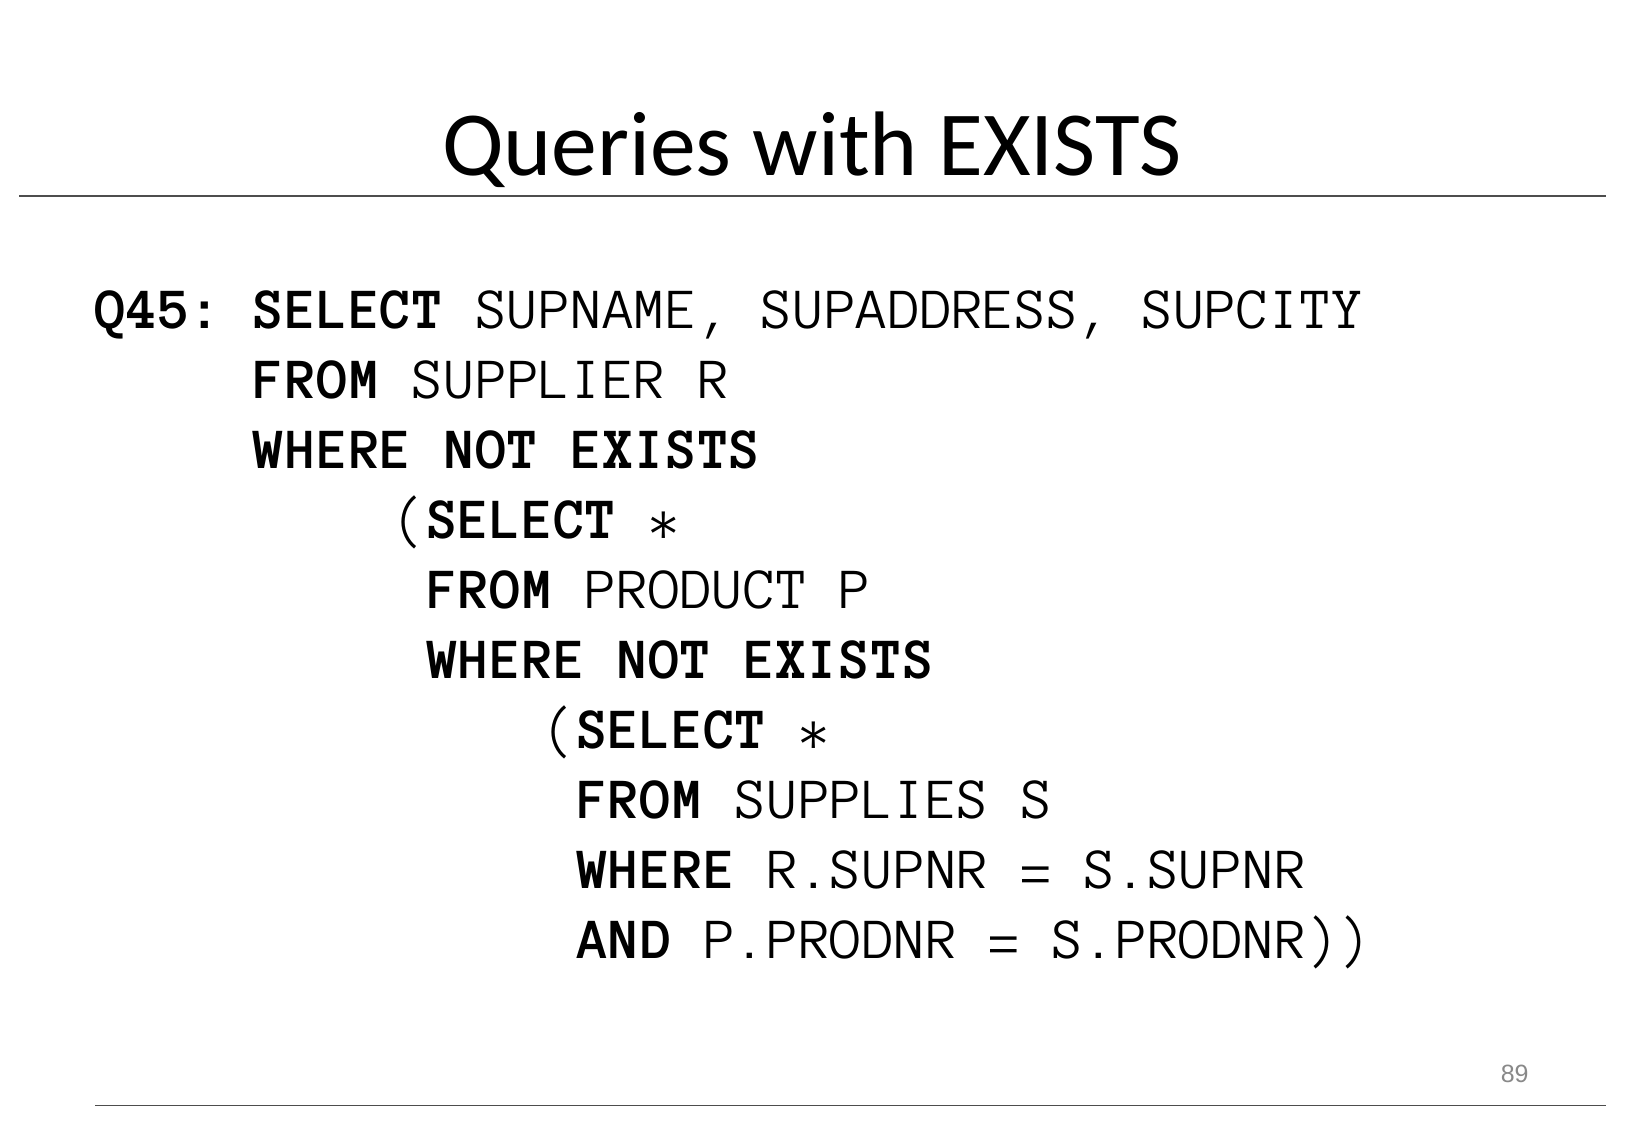

# Queries with EXISTS
Q45: SELECT SUPNAME, SUPADDRESS, SUPCITY
     FROM SUPPLIER R
     WHERE NOT EXISTS
		(SELECT *
		 FROM PRODUCT P
		 WHERE NOT EXISTS
			(SELECT *
		 	 FROM SUPPLIES S
	 		 WHERE R.SUPNR = S.SUPNR
			 AND P.PRODNR = S.PRODNR))

89